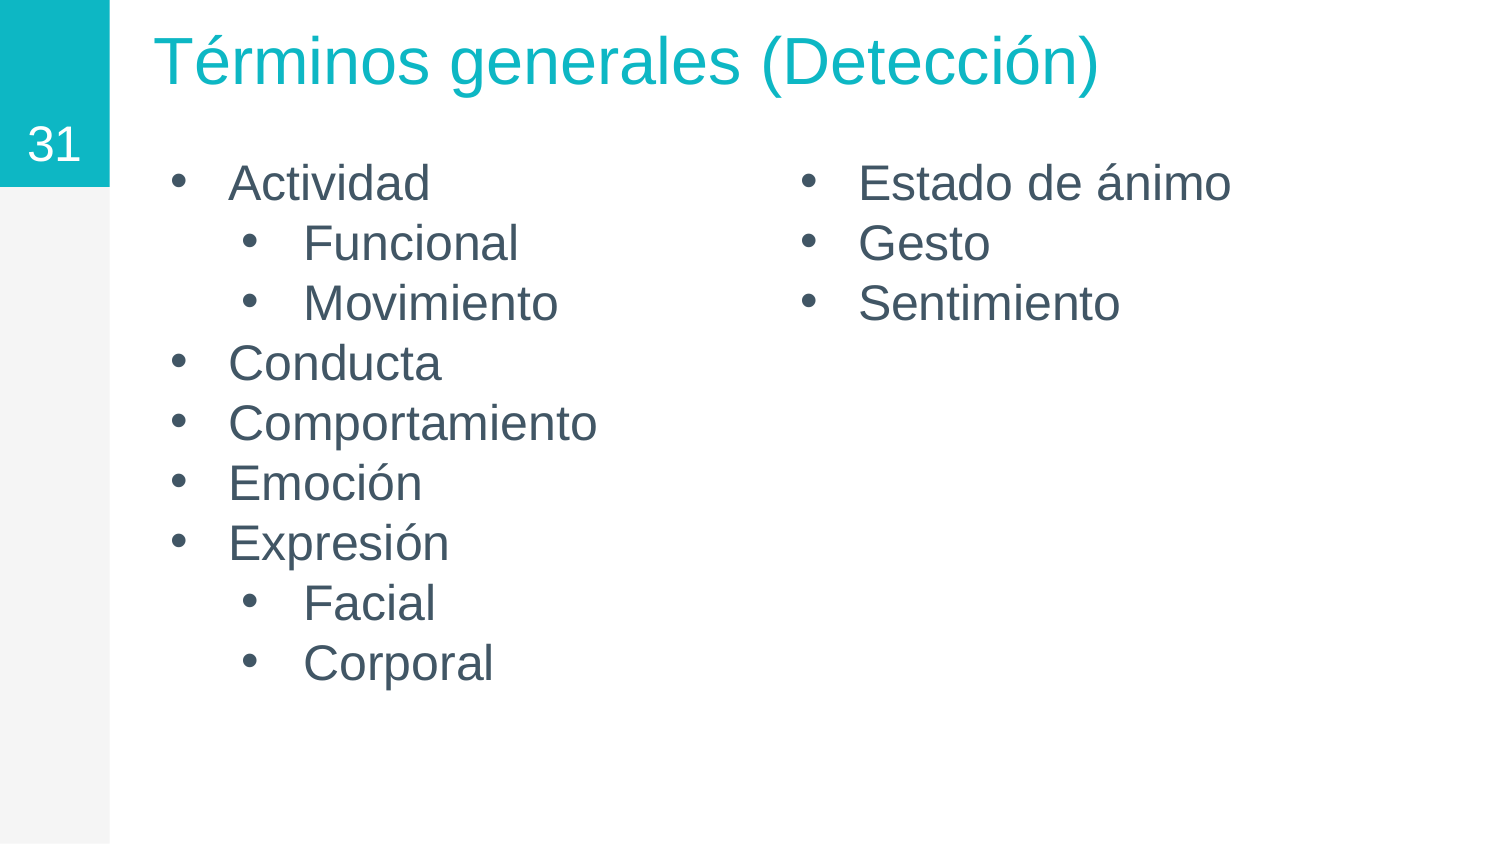

31
Términos generales (Detección)
Actividad
Funcional
Movimiento
Conducta
Comportamiento
Emoción
Expresión
Facial
Corporal

Estado de ánimo
Gesto
Sentimiento